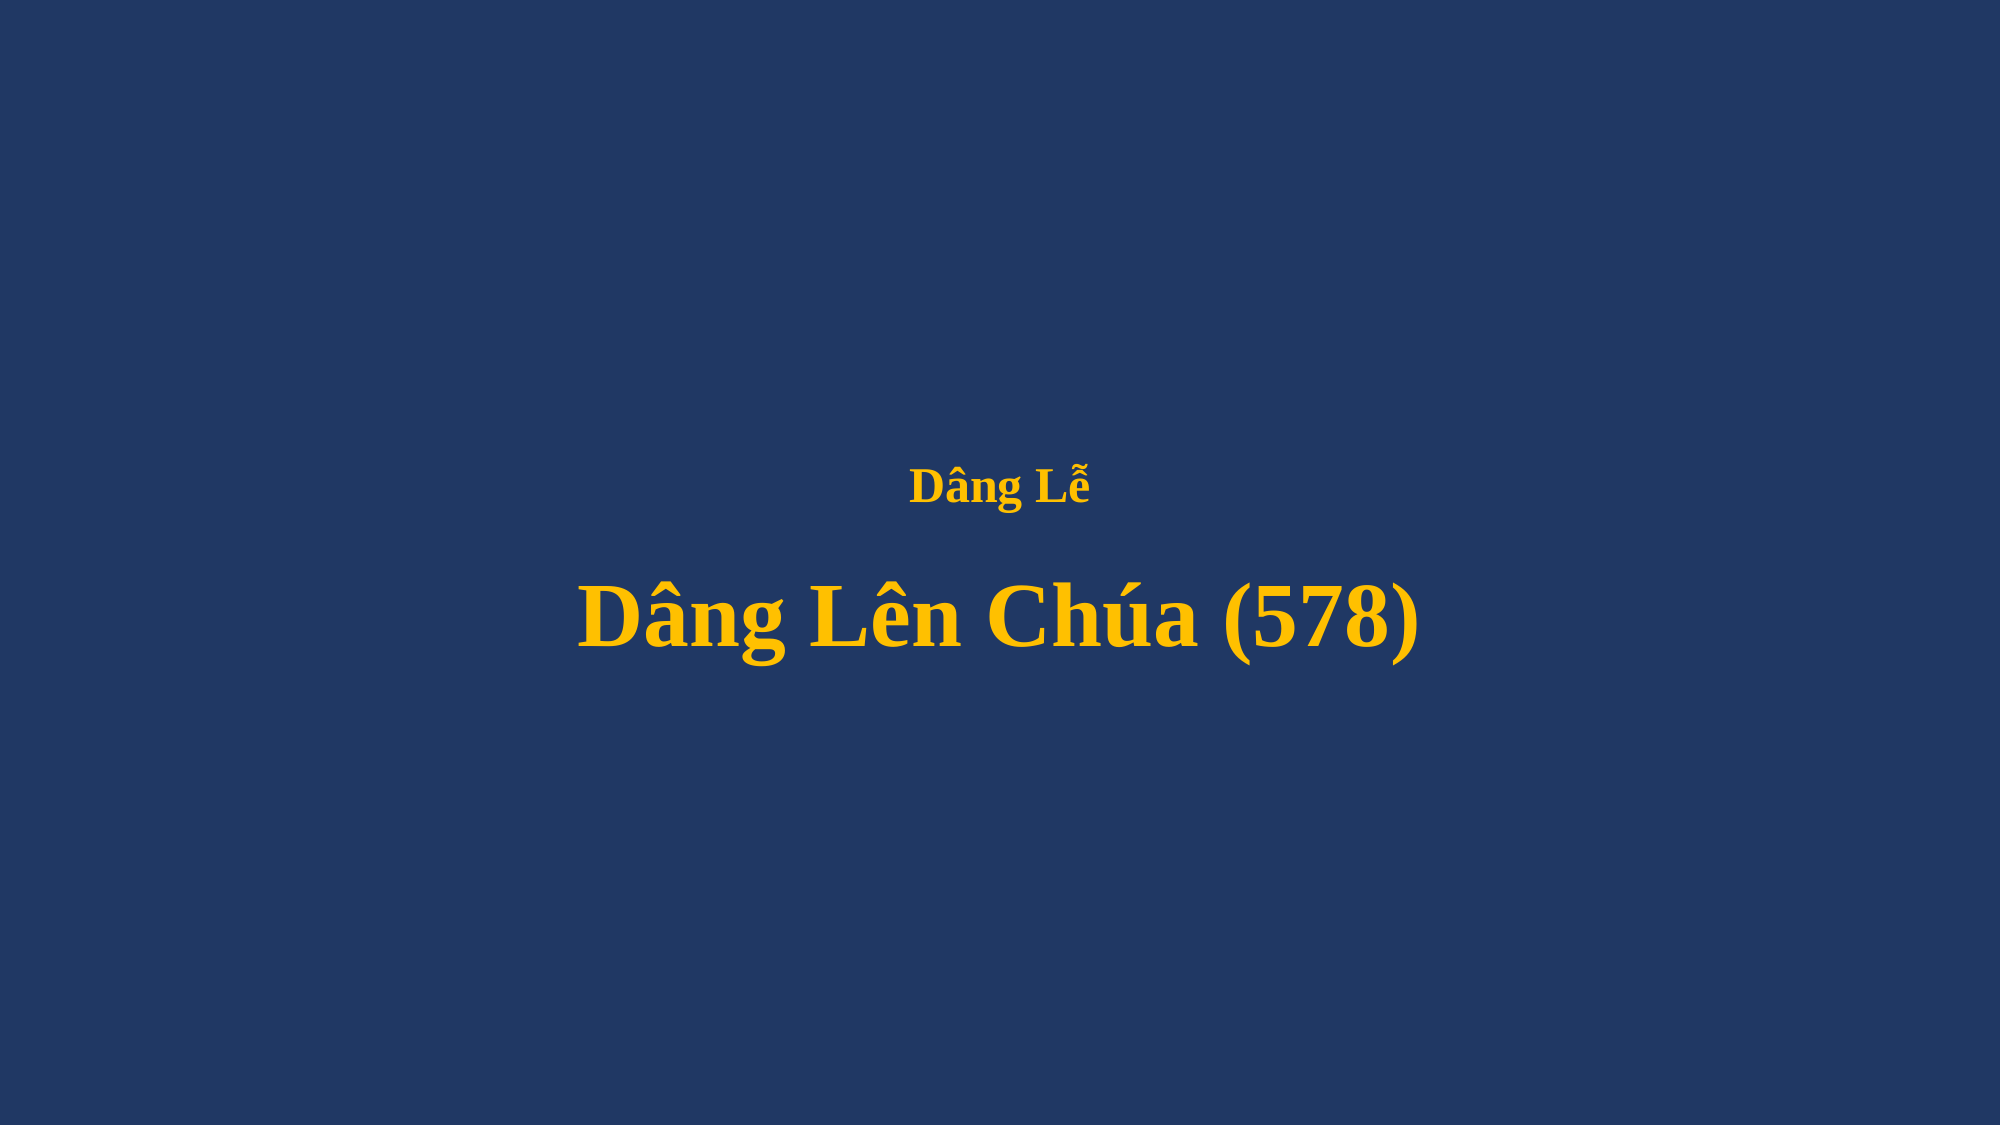

# Dâng Lễ Dâng Lên Chúa (578)